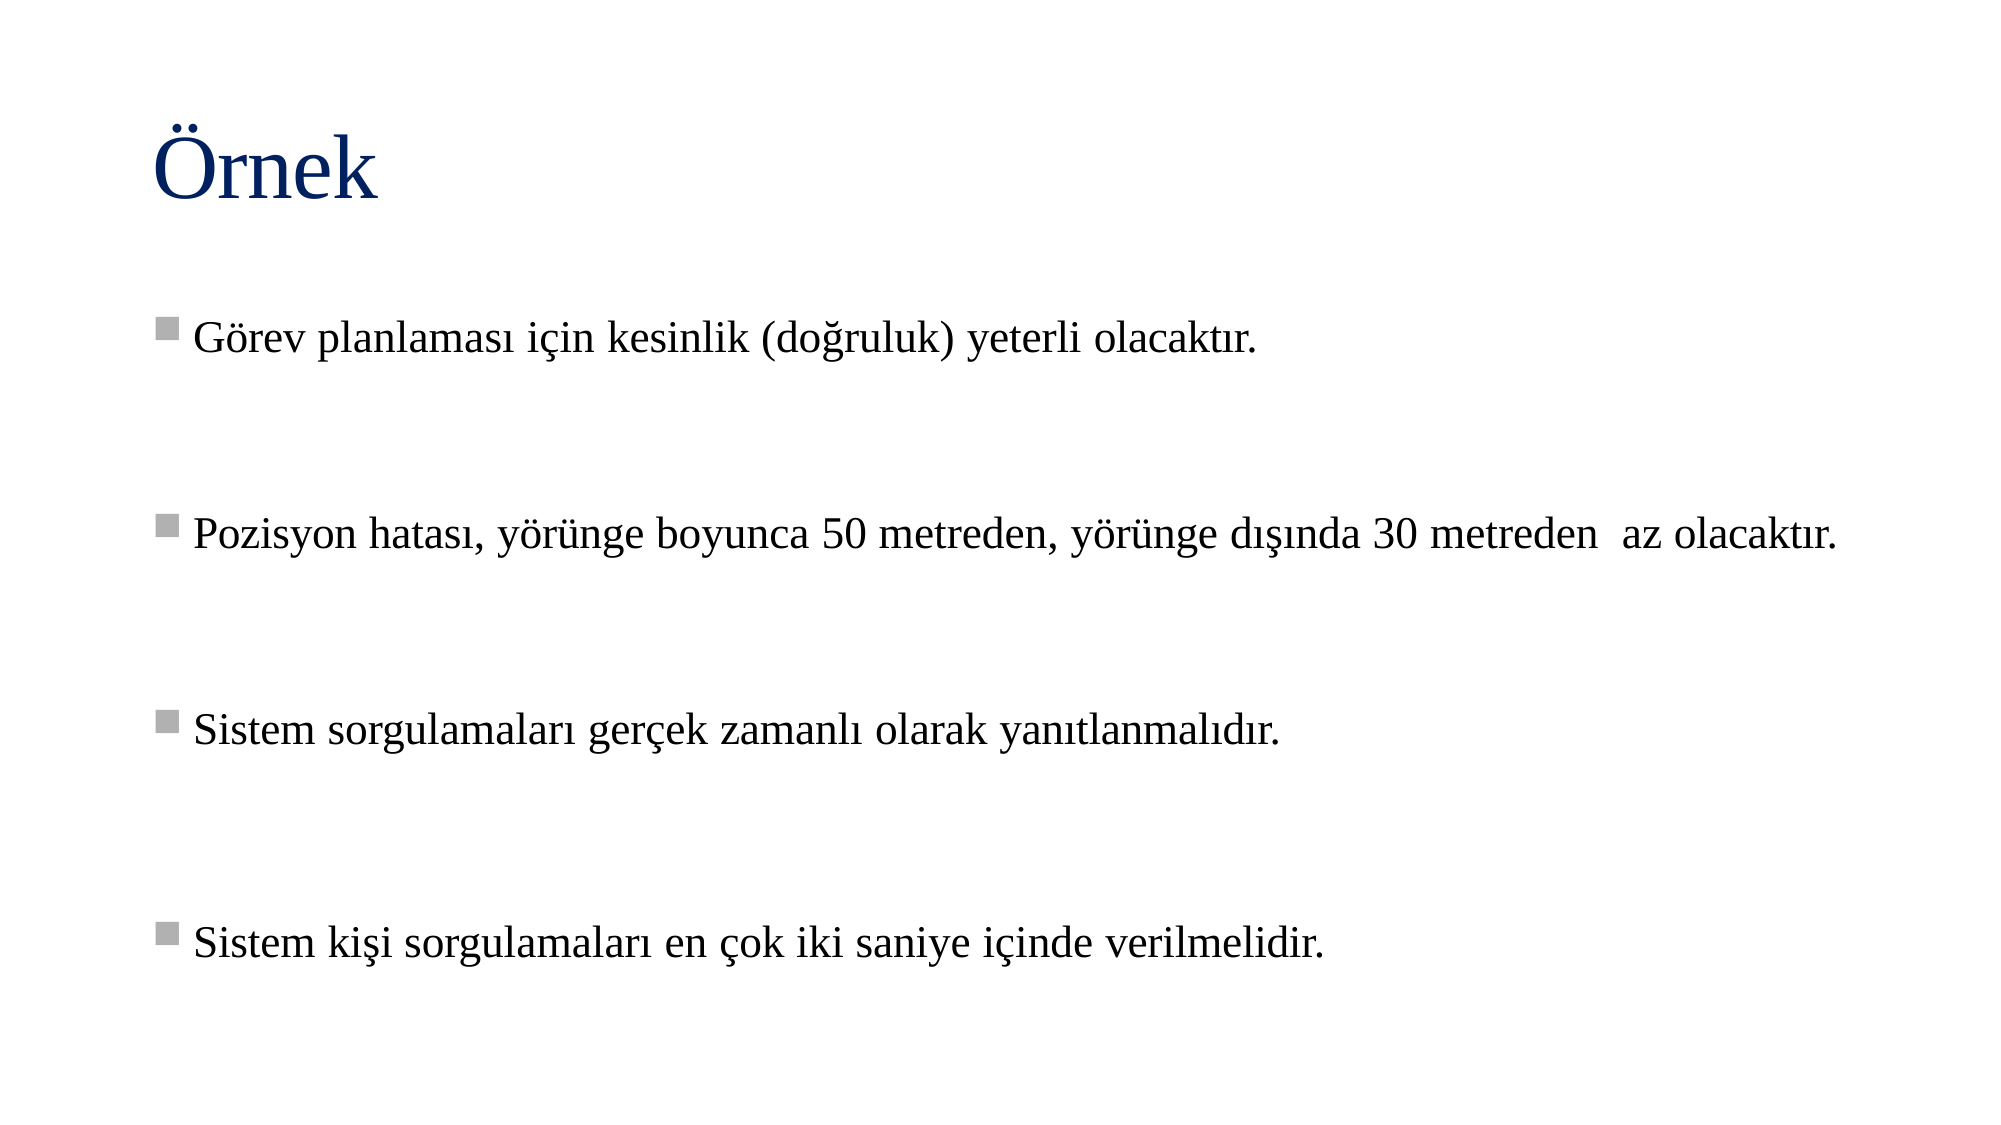

# Örnek
Görev planlaması için kesinlik (doğruluk) yeterli olacaktır.

Pozisyon hatası, yörünge boyunca 50 metreden, yörünge dışında 30 metreden  az olacaktır.

Sistem sorgulamaları gerçek zamanlı olarak yanıtlanmalıdır.

Sistem kişi sorgulamaları en çok iki saniye içinde verilmelidir.